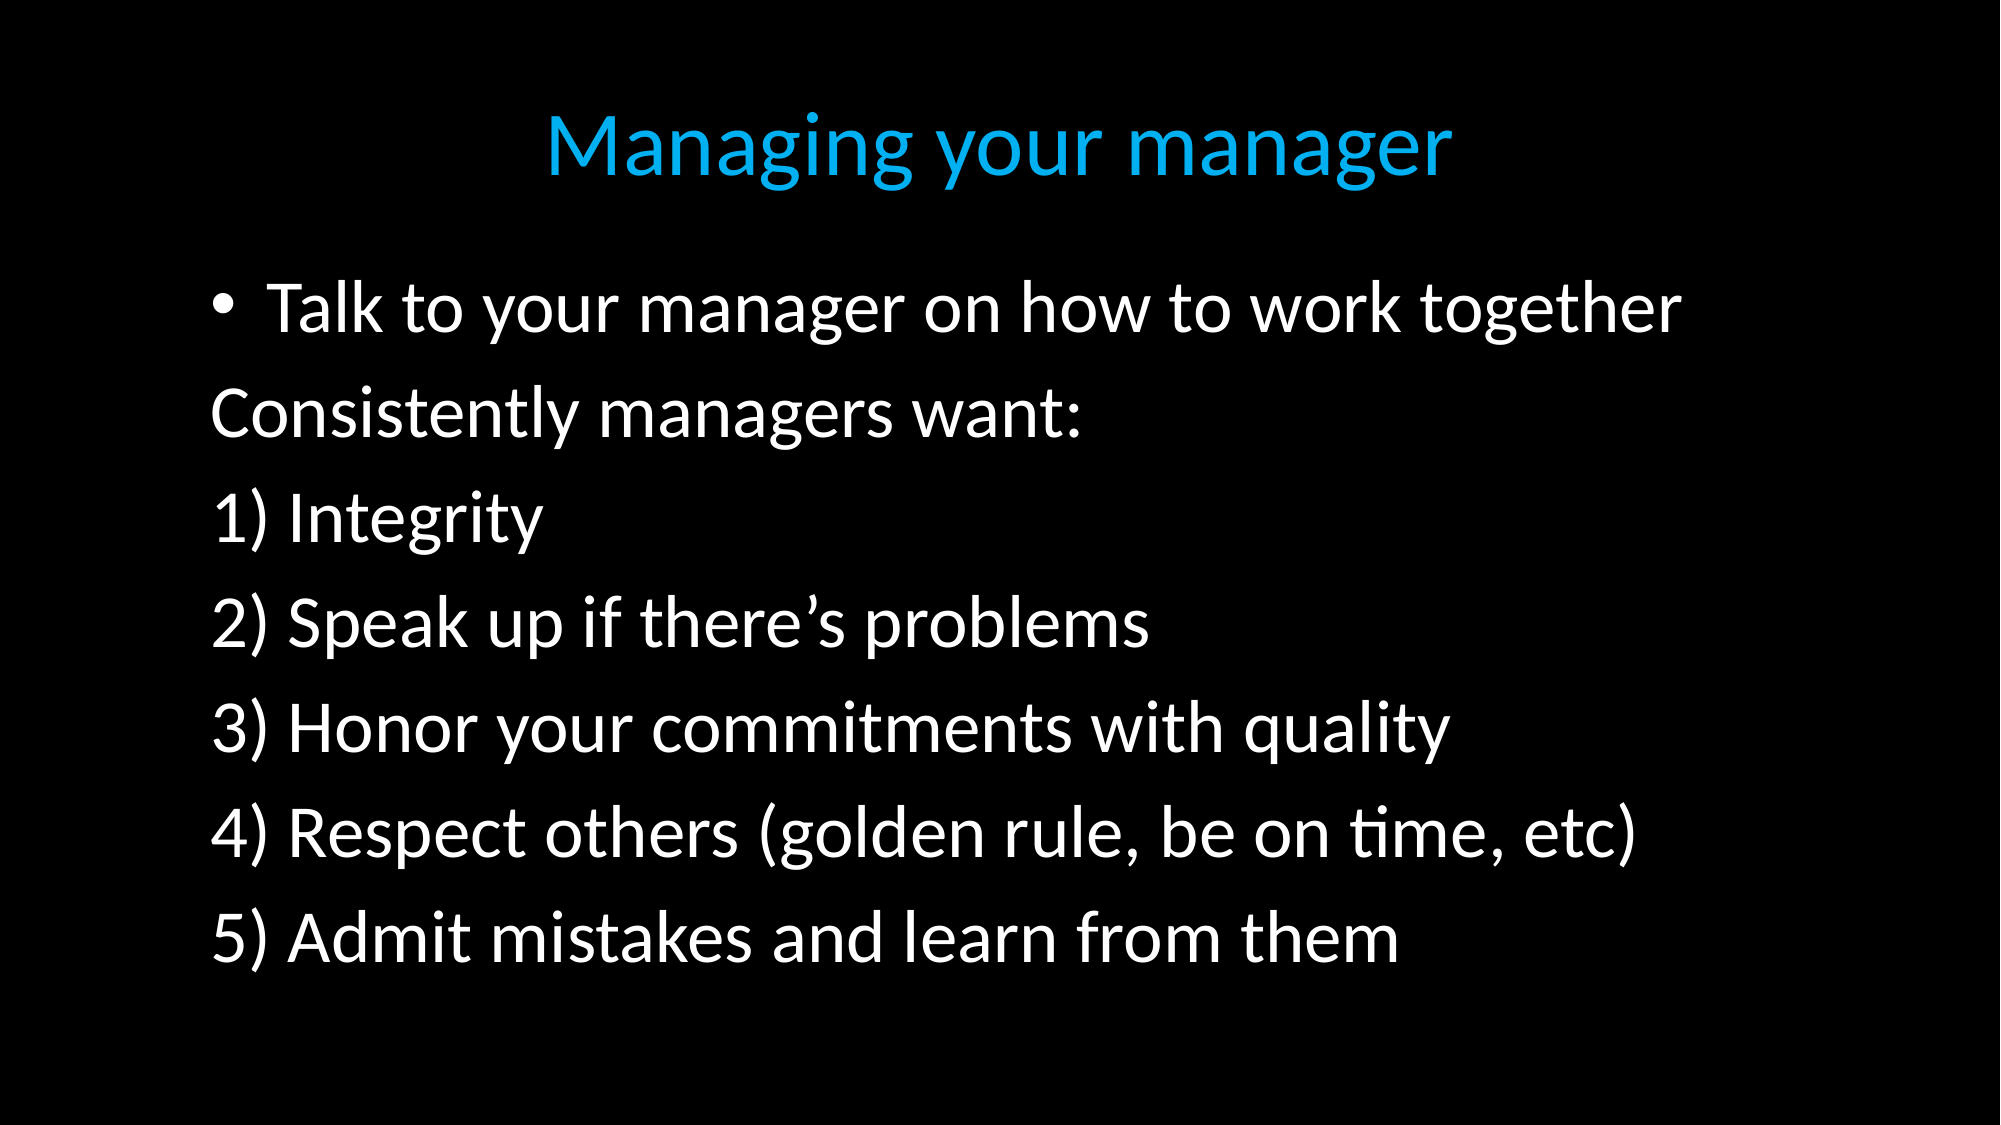

# Managing your manager
Talk to your manager on how to work together
Consistently managers want:
1) Integrity
2) Speak up if there’s problems
3) Honor your commitments with quality
4) Respect others (golden rule, be on time, etc)
5) Admit mistakes and learn from them